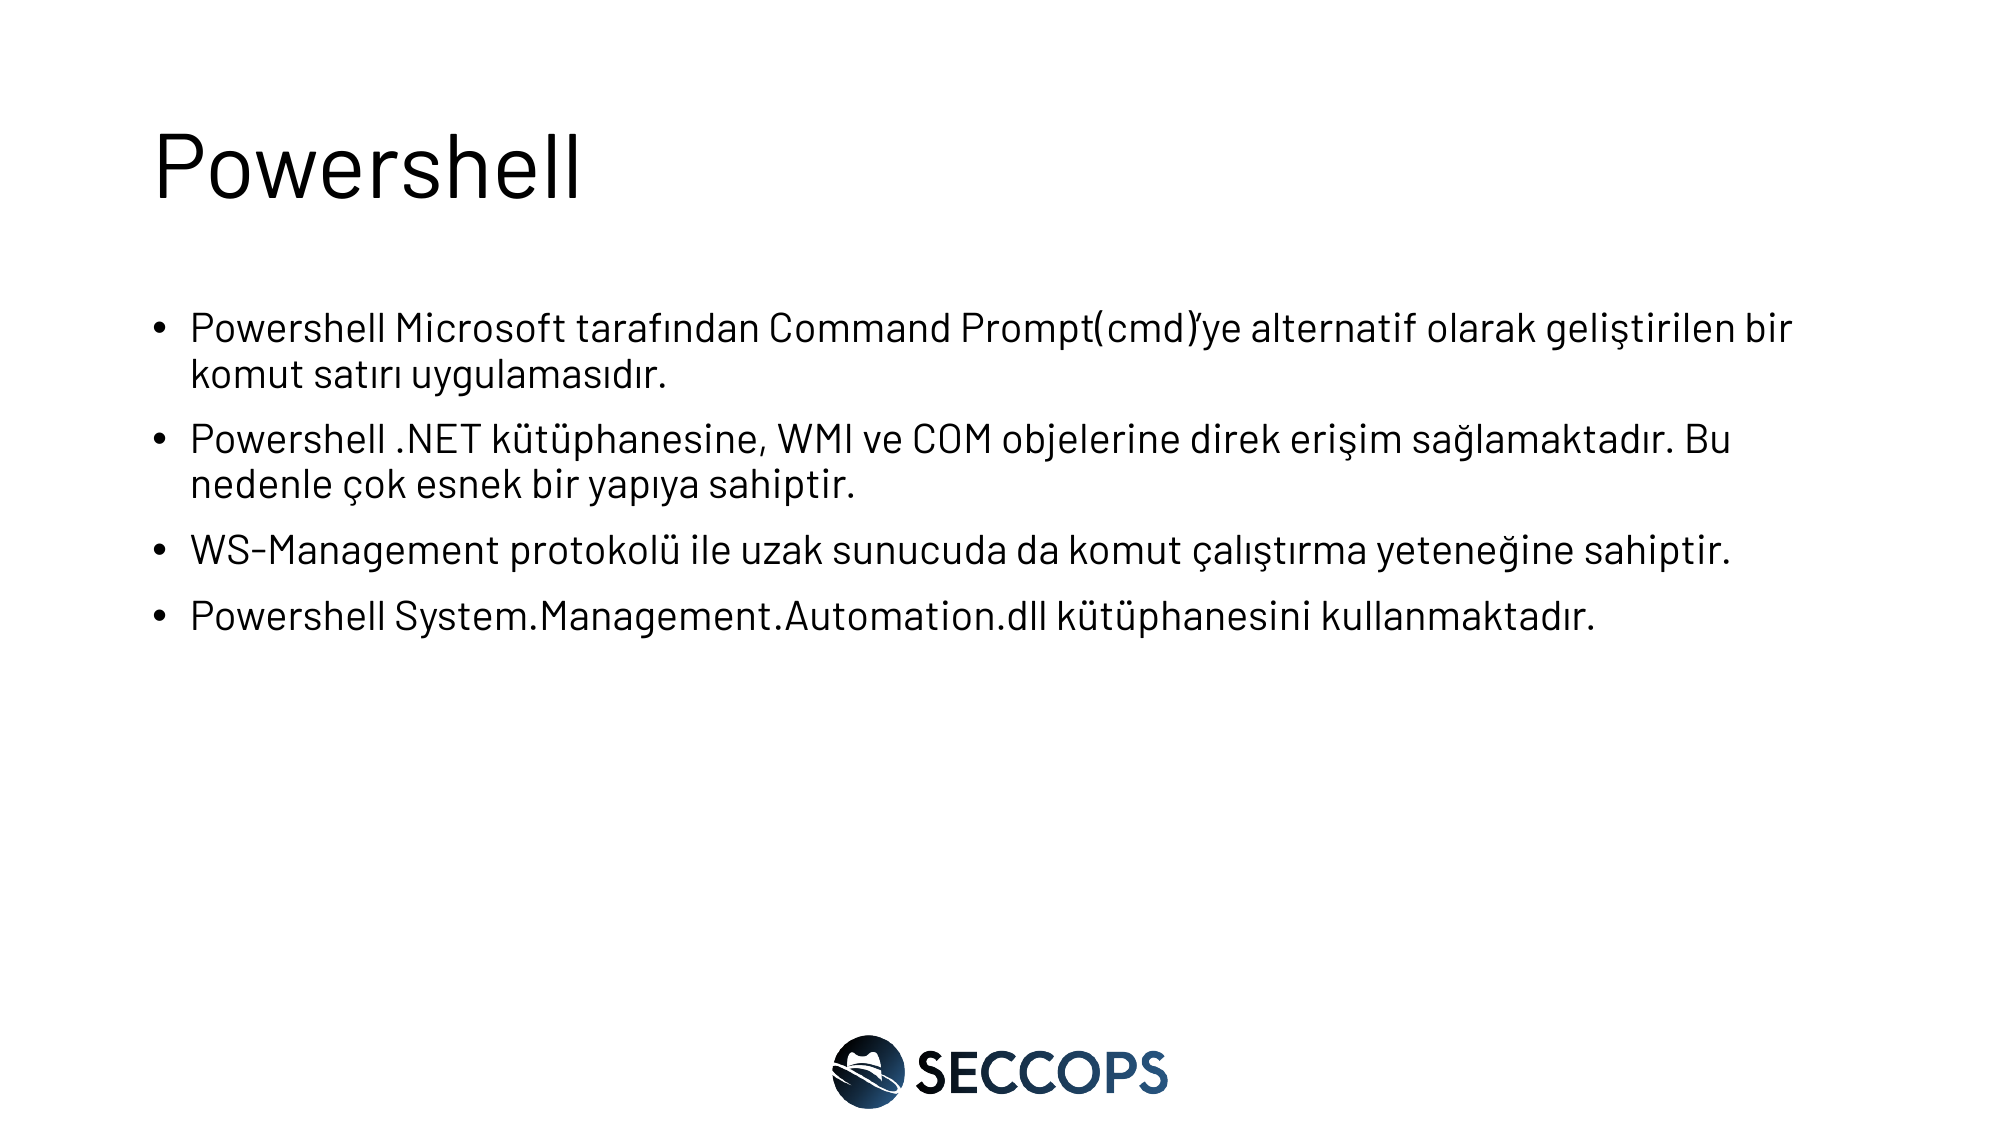

# Powershell
Powershell Microsoft tarafından Command Prompt(cmd)’ye alternatif olarak geliştirilen bir komut satırı uygulamasıdır.
Powershell .NET kütüphanesine, WMI ve COM objelerine direk erişim sağlamaktadır. Bu nedenle çok esnek bir yapıya sahiptir.
WS-Management protokolü ile uzak sunucuda da komut çalıştırma yeteneğine sahiptir.
Powershell System.Management.Automation.dll kütüphanesini kullanmaktadır.